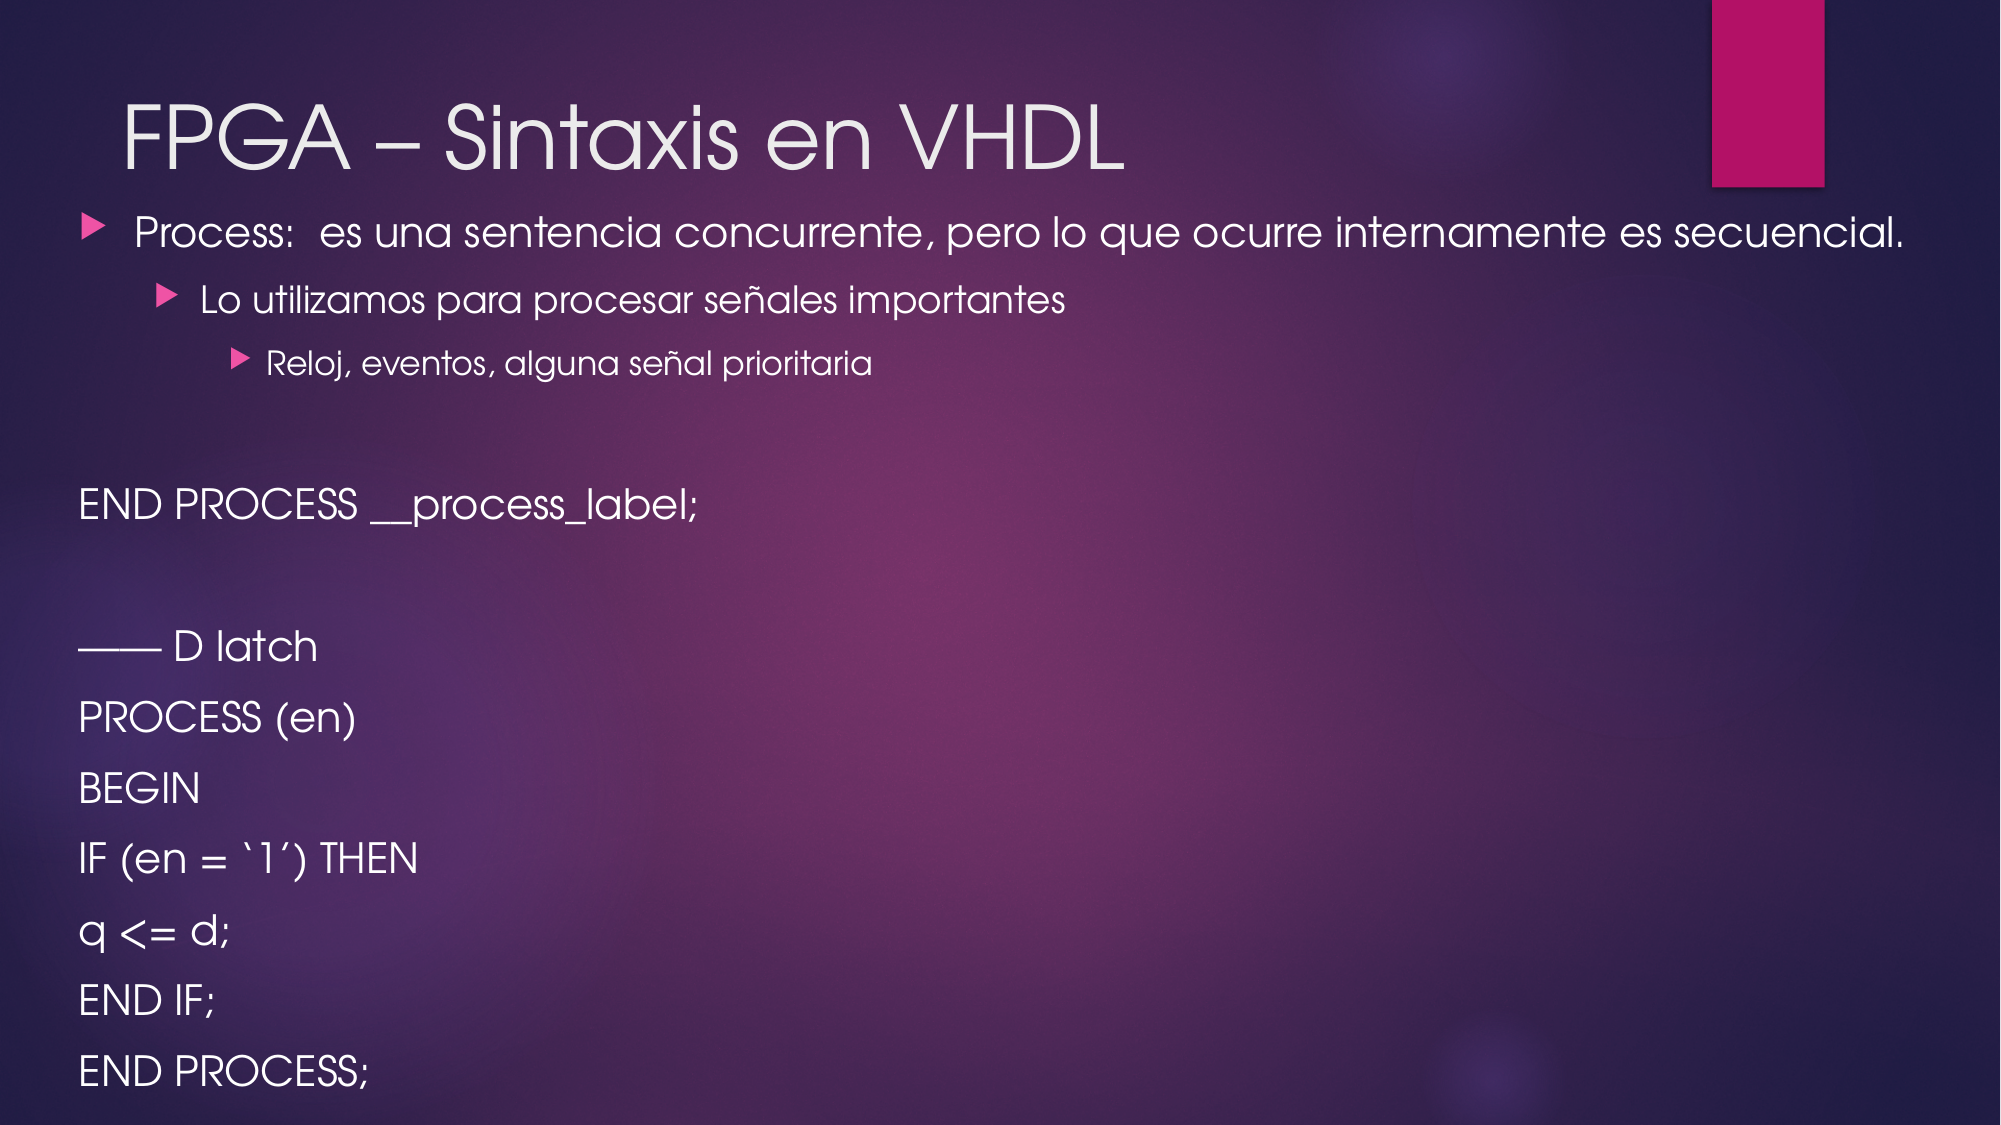

# FPGA – Sintaxis en VHDL
Process:  es una sentencia concurrente, pero lo que ocurre internamente es secuencial.
Lo utilizamos para procesar señales importantes
Reloj, eventos, alguna señal prioritaria

END PROCESS __process_label;

—— D latch
PROCESS (en)
BEGIN
IF (en = ‘1’) THEN
q <= d;
END IF;
END PROCESS;